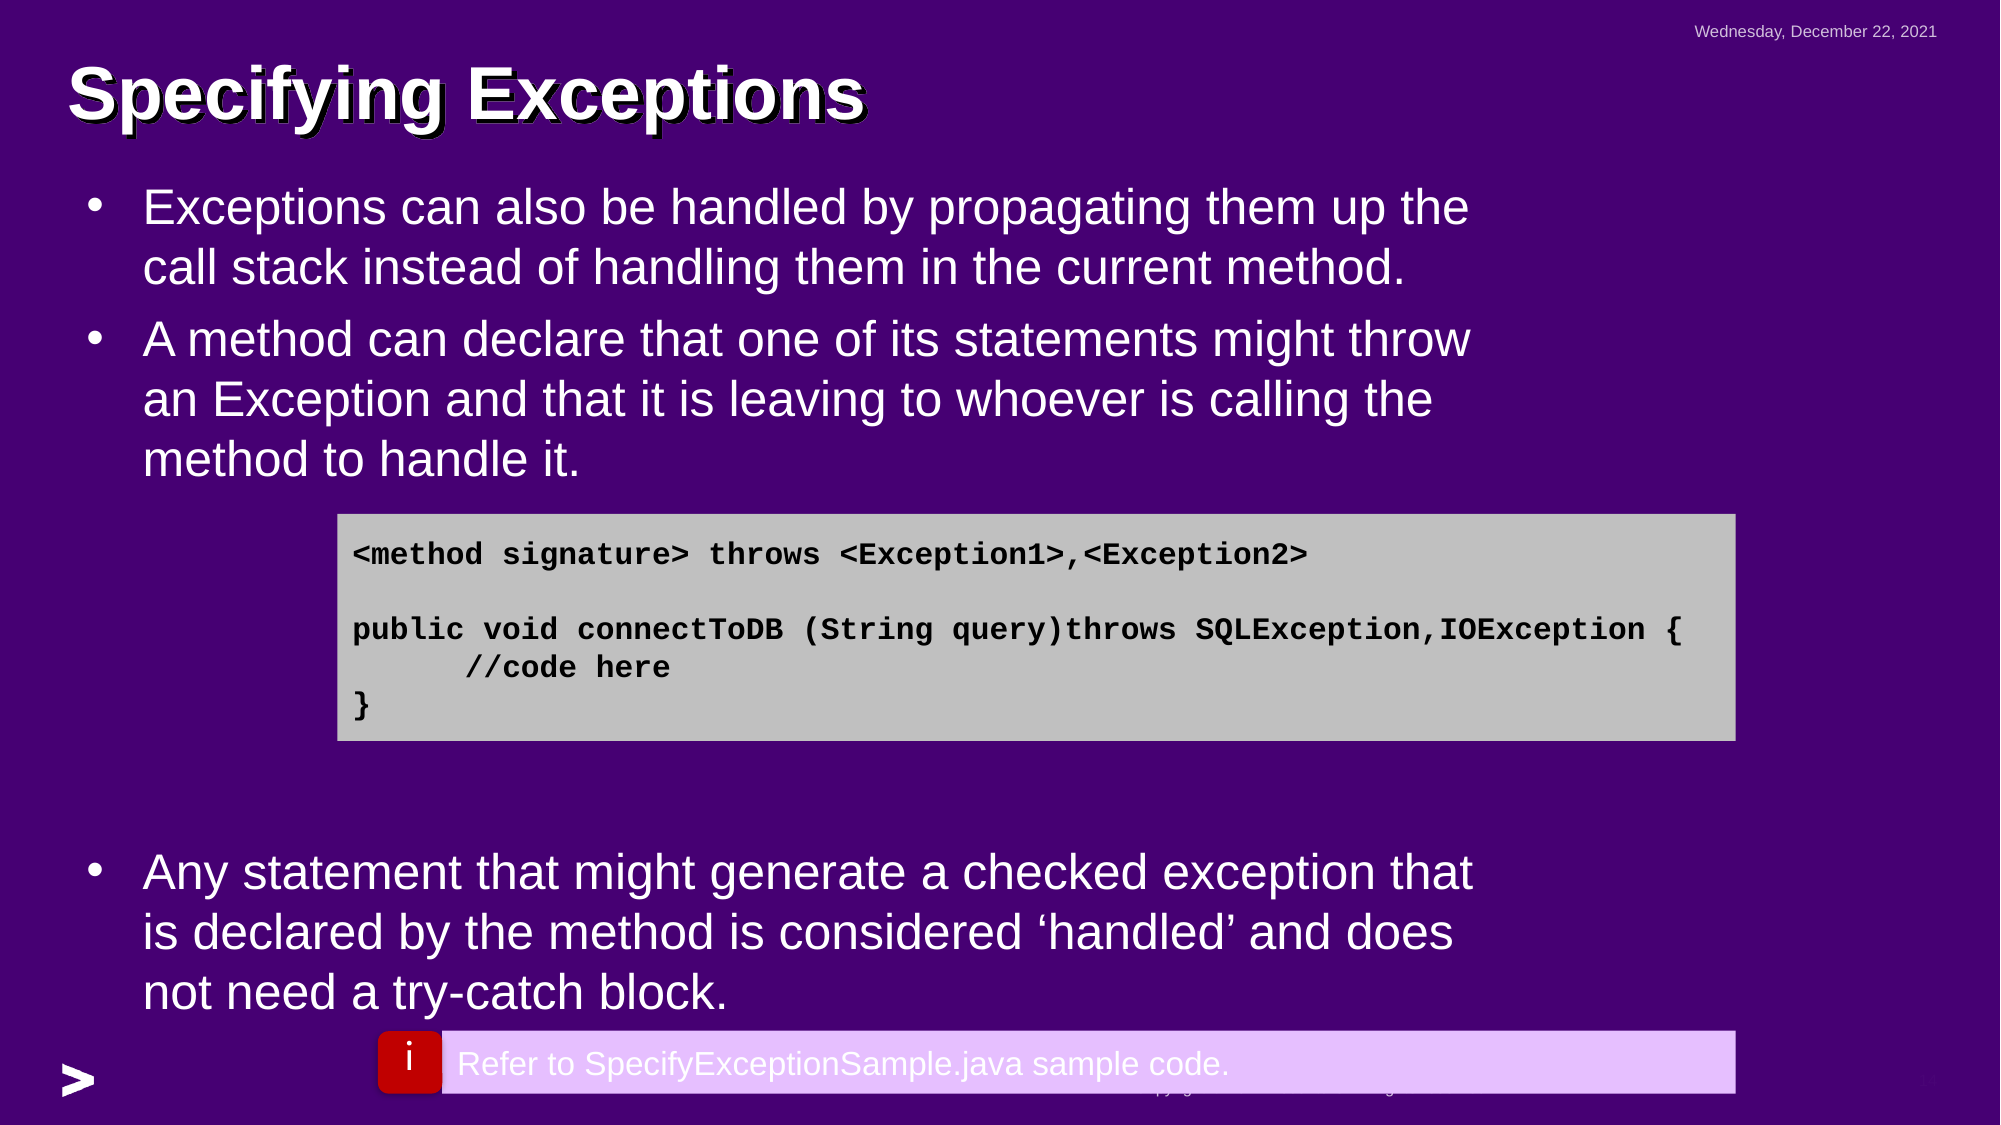

Wednesday, December 22, 2021
Specifying Exceptions
Exceptions can also be handled by propagating them up the call stack instead of handling them in the current method.
A method can declare that one of its statements might throw an Exception and that it is leaving to whoever is calling the method to handle it.

Any statement that might generate a checked exception that is declared by the method is considered ‘handled’ and does not need a try-catch block.

<method signature> throws <Exception1>,<Exception2>

public void connectToDB (String query)throws SQLException,IOException {
      //code here
}
Refer to SpecifyExceptionSample.java sample code.
i

14
14